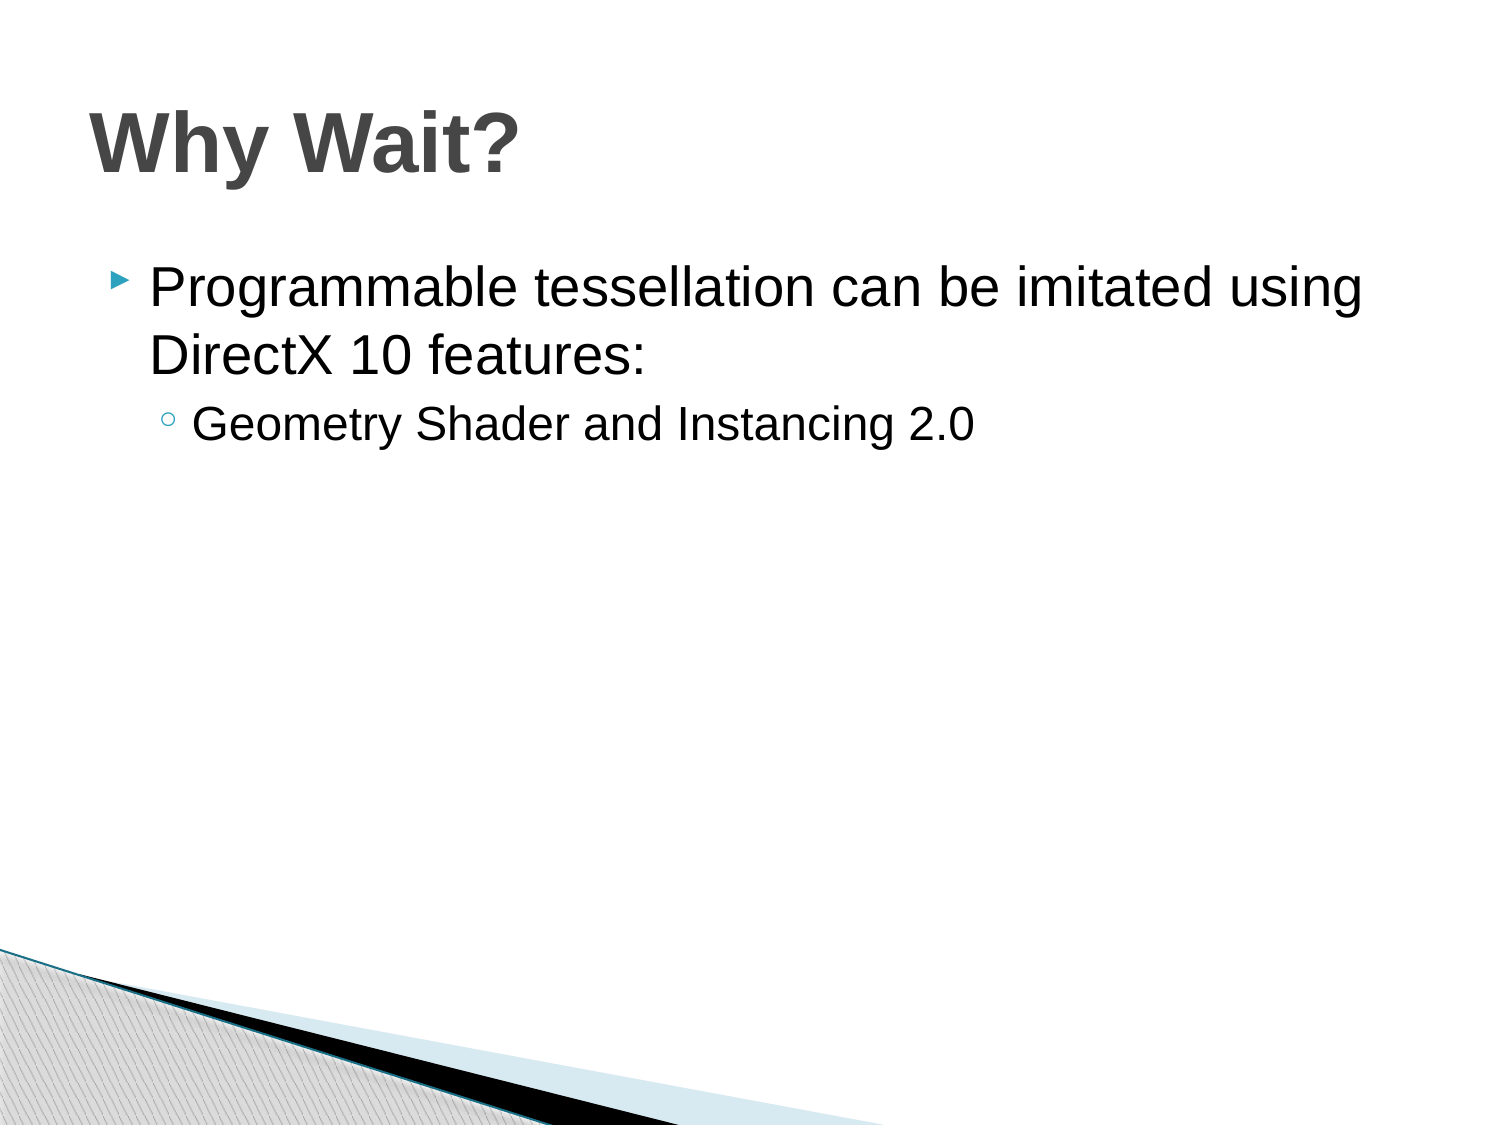

# Why Wait?
Programmable tessellation can be imitated using DirectX 10 features:
Geometry Shader and Instancing 2.0